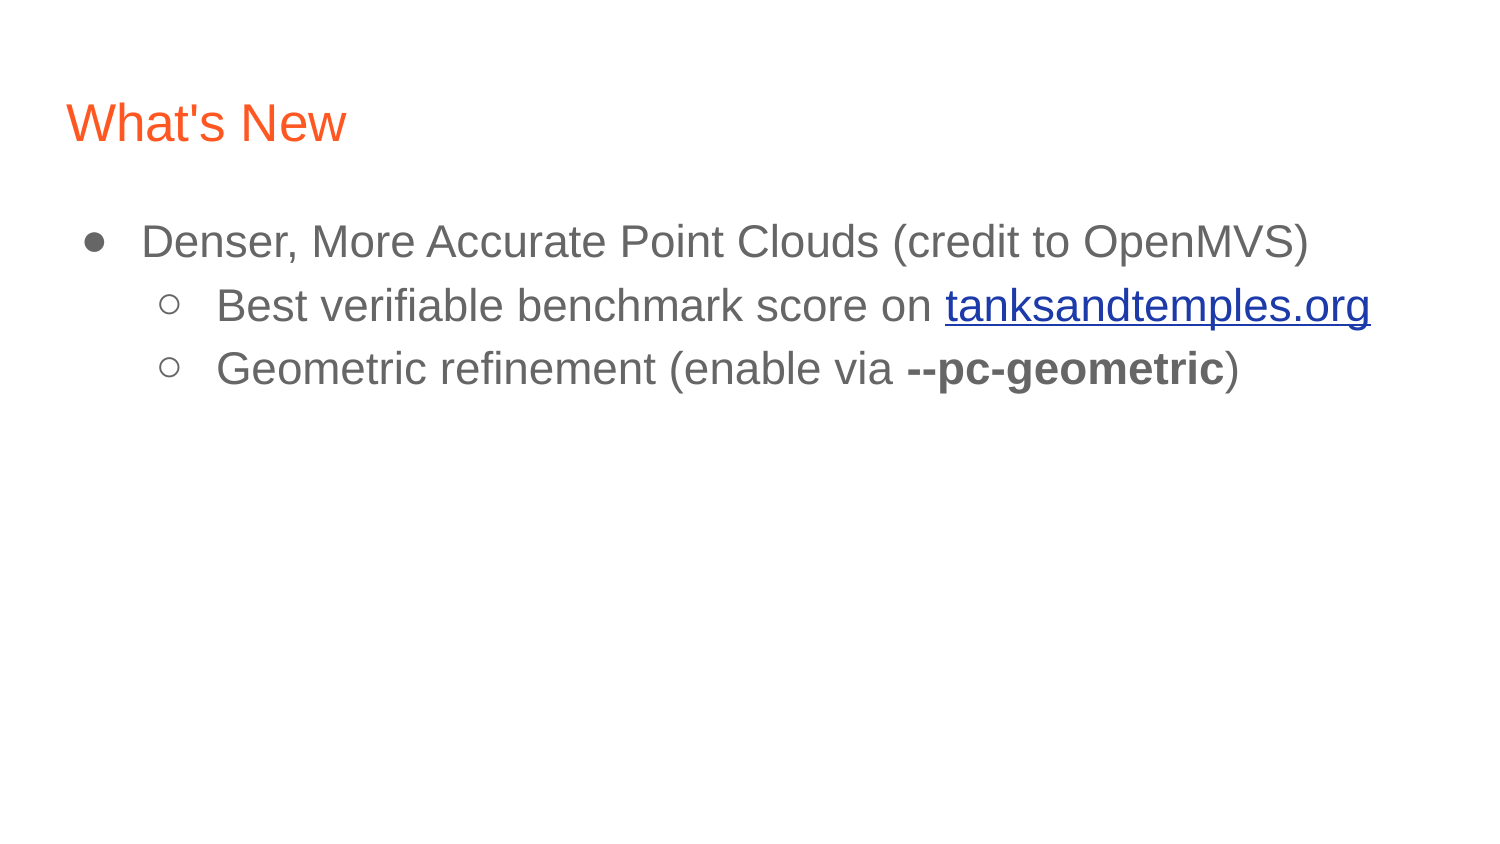

# What's New
Denser, More Accurate Point Clouds (credit to OpenMVS)
Best verifiable benchmark score on tanksandtemples.org
Geometric refinement (enable via --pc-geometric)